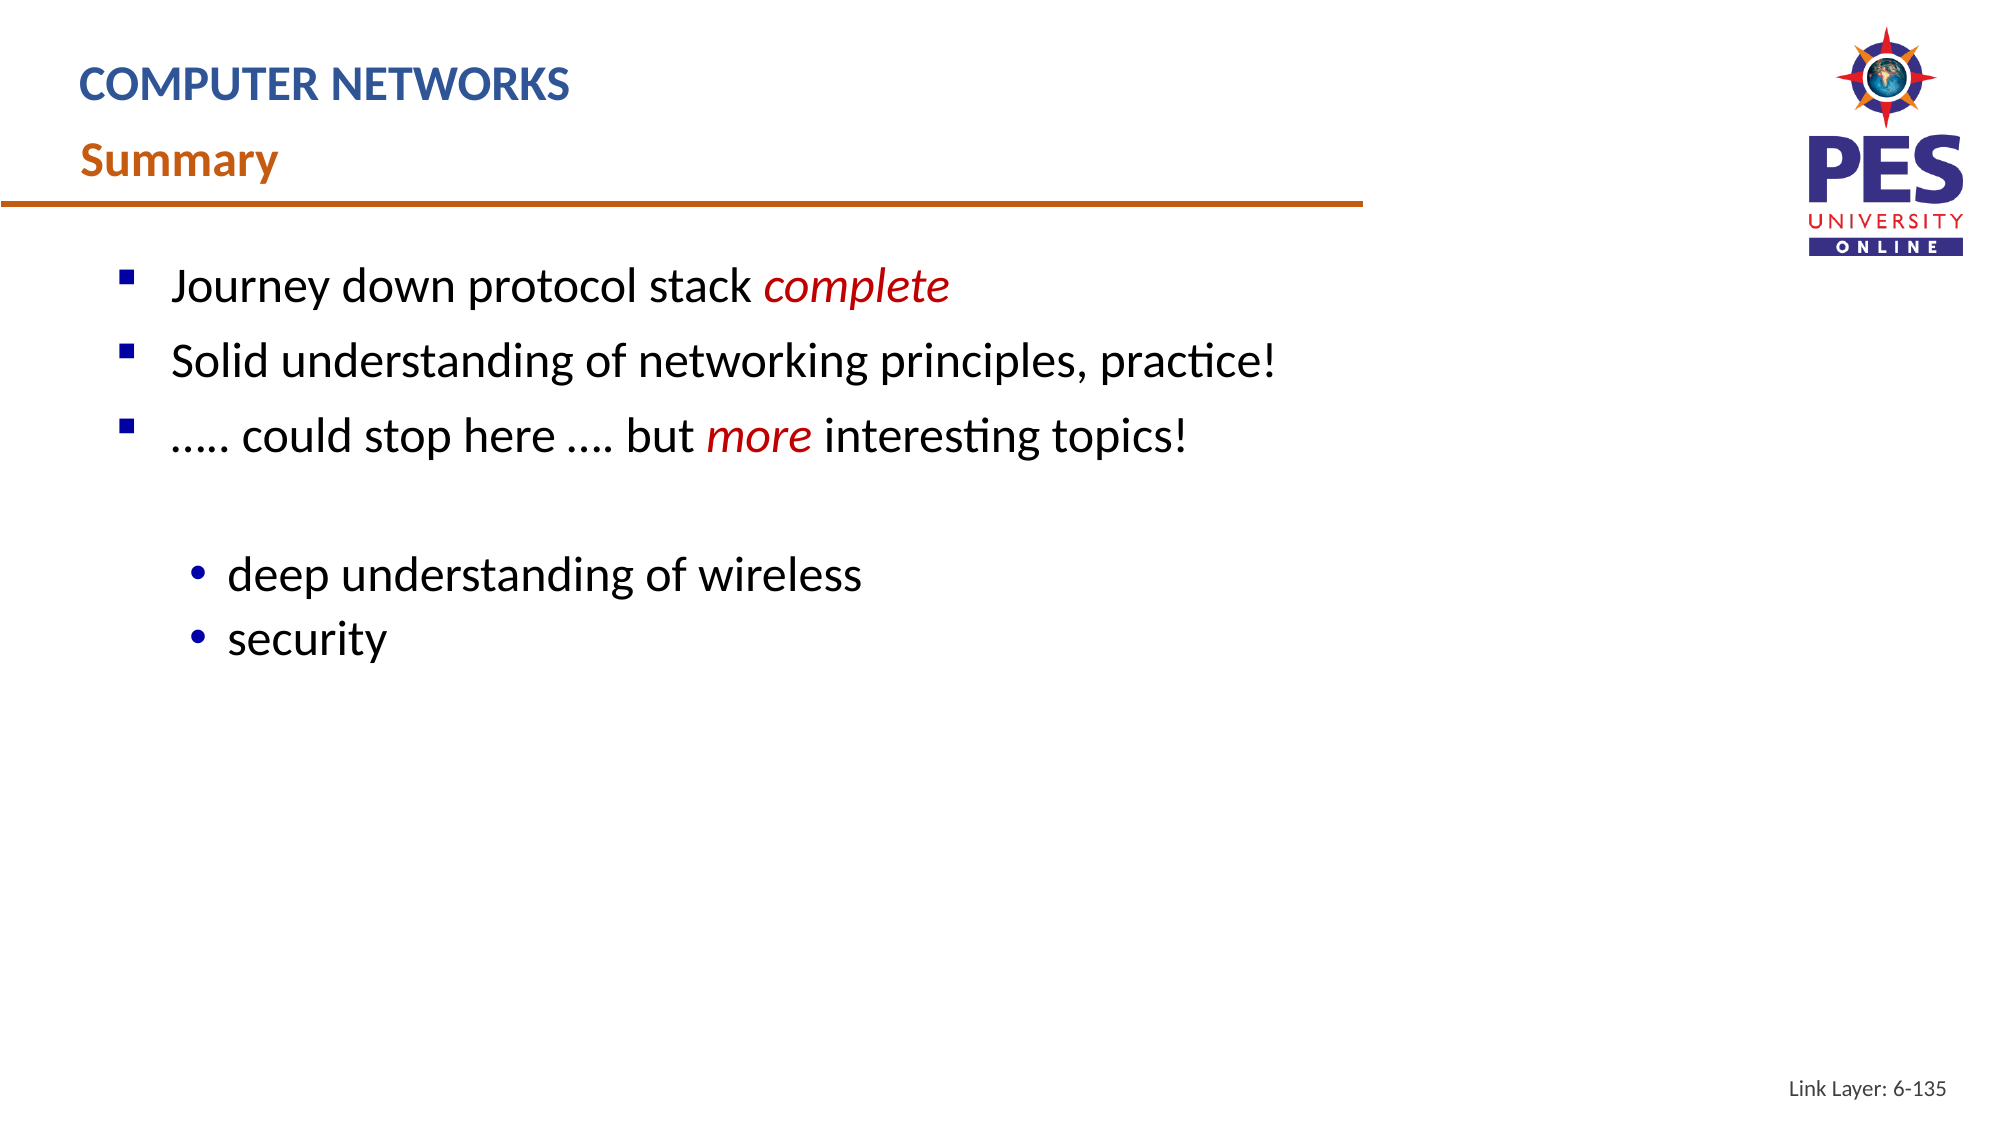

COMPUTER NETWORKS
Summary
Journey down protocol stack complete
Solid understanding of networking principles, practice!
….. could stop here …. but more interesting topics!

deep understanding of wireless
security
Link Layer: 6-135